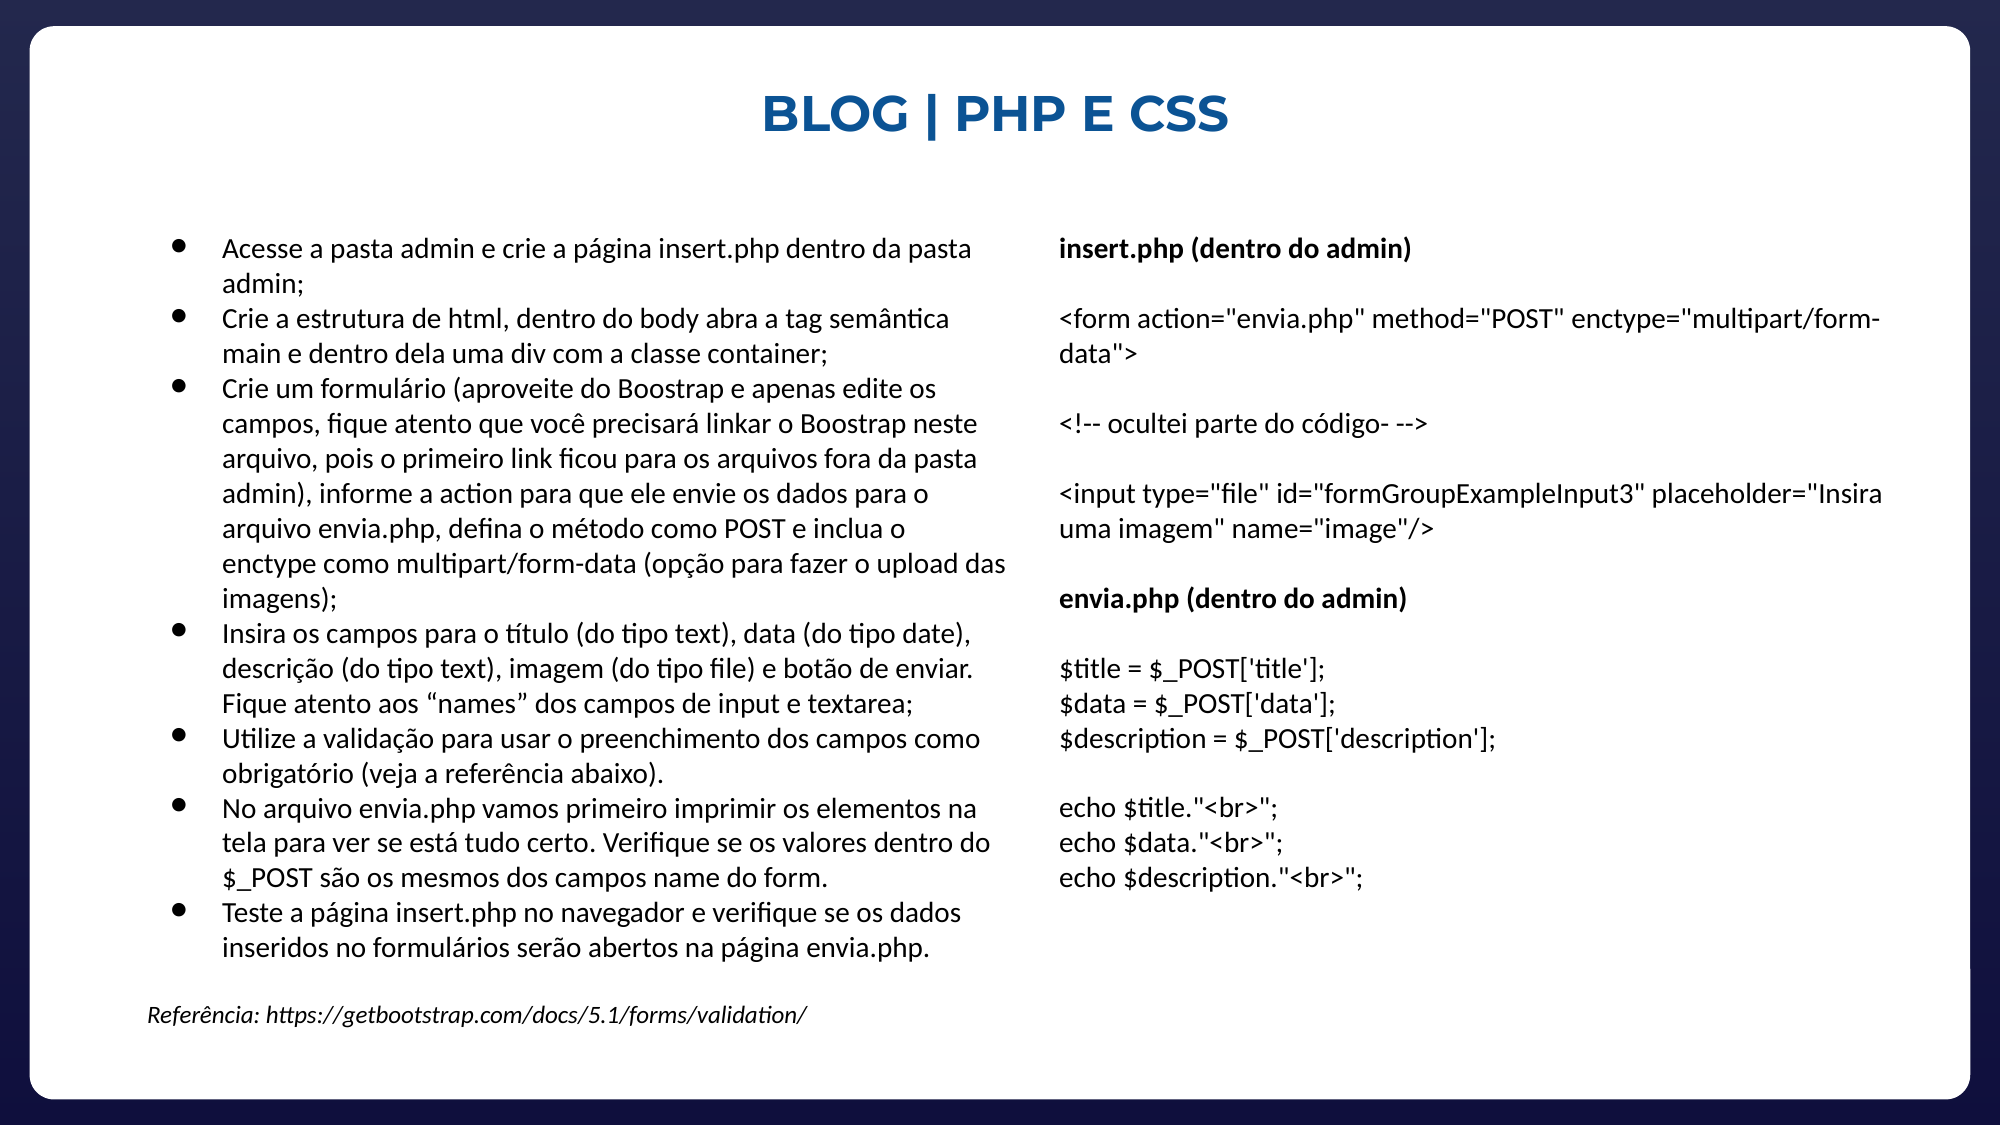

BLOG | PHP E CSS
Acesse a pasta admin e crie a página insert.php dentro da pasta admin;
Crie a estrutura de html, dentro do body abra a tag semântica main e dentro dela uma div com a classe container;
Crie um formulário (aproveite do Boostrap e apenas edite os campos, fique atento que você precisará linkar o Boostrap neste arquivo, pois o primeiro link ficou para os arquivos fora da pasta admin), informe a action para que ele envie os dados para o arquivo envia.php, defina o método como POST e inclua o enctype como multipart/form-data (opção para fazer o upload das imagens);
Insira os campos para o título (do tipo text), data (do tipo date), descrição (do tipo text), imagem (do tipo file) e botão de enviar. Fique atento aos “names” dos campos de input e textarea;
Utilize a validação para usar o preenchimento dos campos como obrigatório (veja a referência abaixo).
No arquivo envia.php vamos primeiro imprimir os elementos na tela para ver se está tudo certo. Verifique se os valores dentro do $_POST são os mesmos dos campos name do form.
Teste a página insert.php no navegador e verifique se os dados inseridos no formulários serão abertos na página envia.php.

Referência: https://getbootstrap.com/docs/5.1/forms/validation/
insert.php (dentro do admin)

<form action="envia.php" method="POST" enctype="multipart/form-data">

<!-- ocultei parte do código- -->

<input type="file" id="formGroupExampleInput3" placeholder="Insira uma imagem" name="image"/>

envia.php (dentro do admin)

$title = $_POST['title'];
$data = $_POST['data'];
$description = $_POST['description'];

echo $title."<br>";
echo $data."<br>";
echo $description."<br>";